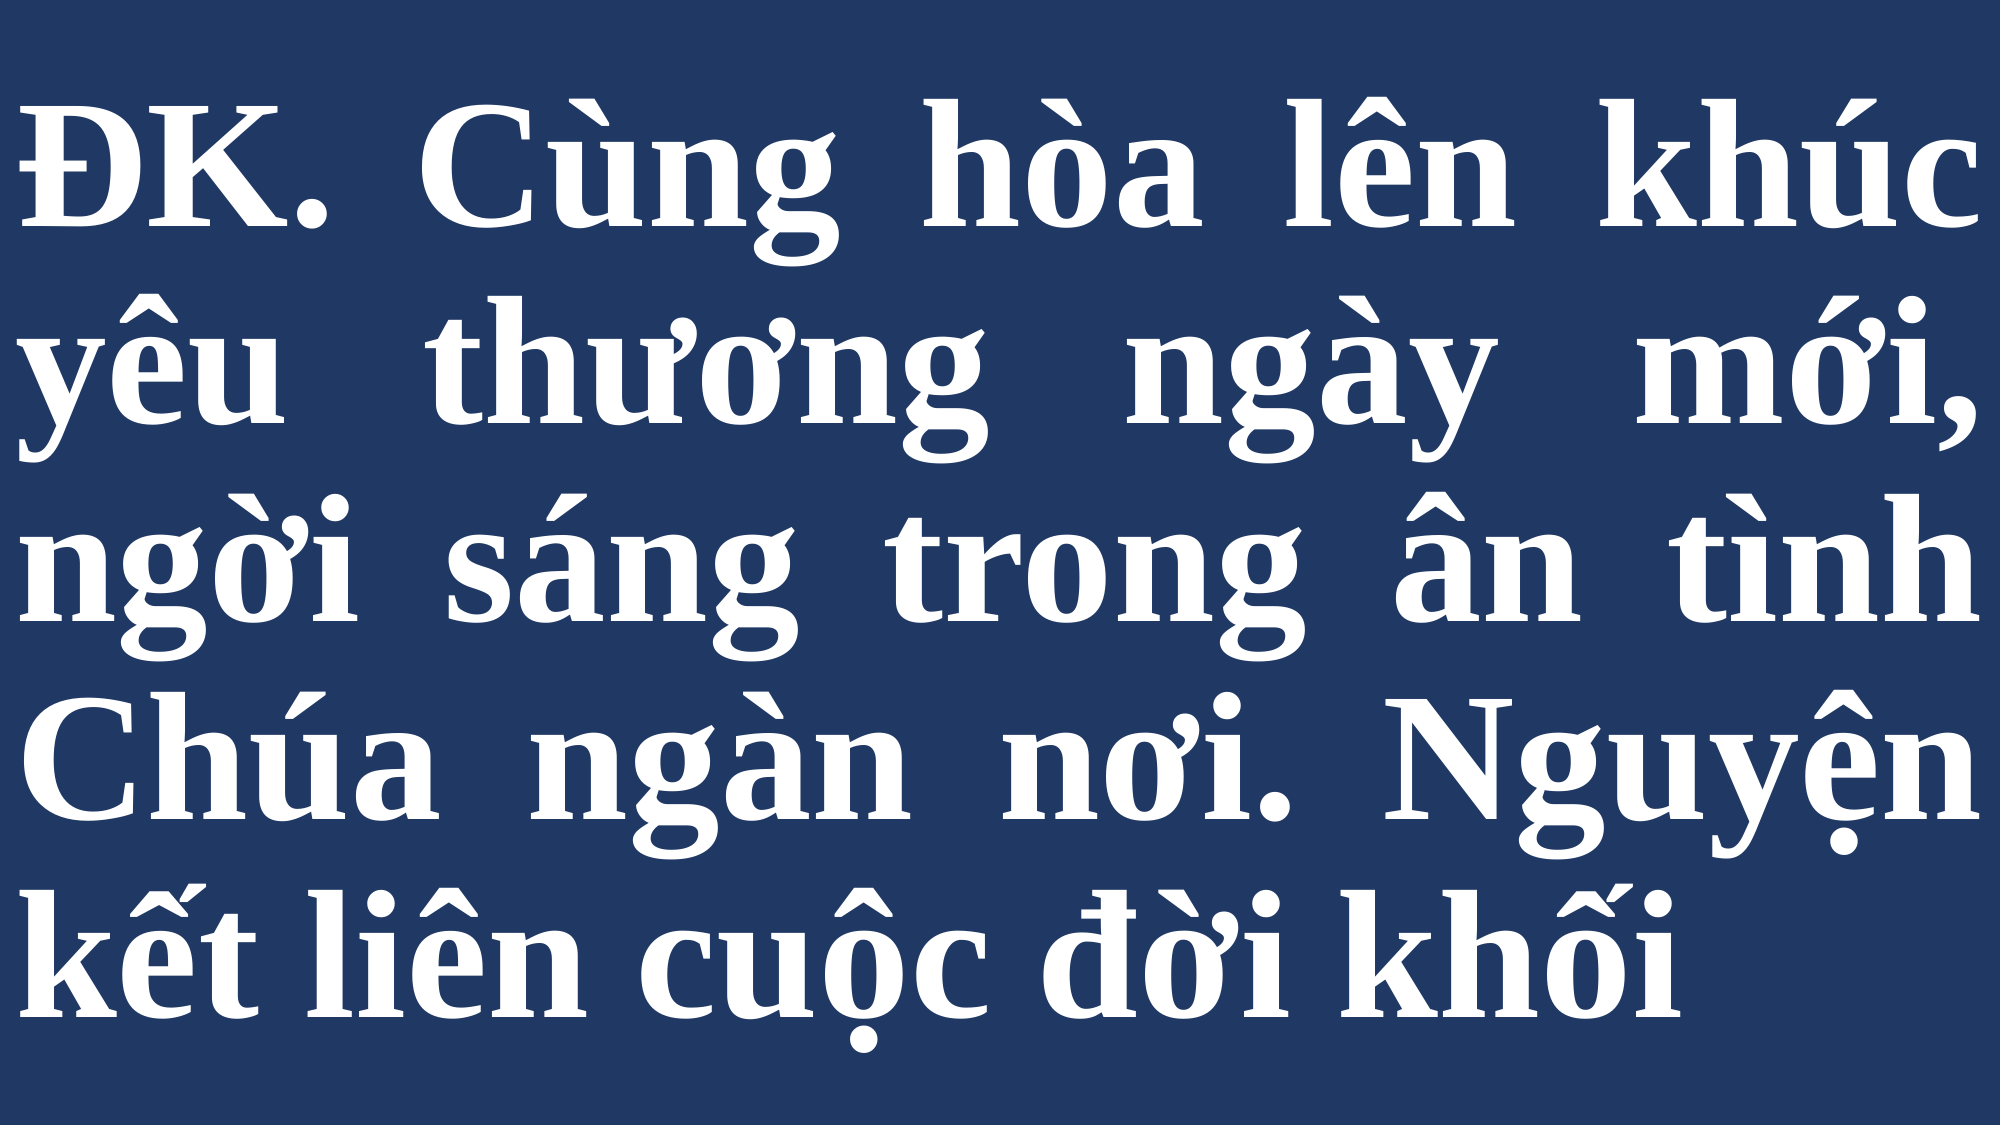

# ĐK. Cùng hòa lên khúc yêu thương ngày mới, ngời sáng trong ân tình Chúa ngàn nơi. Nguyện kết liên cuộc đời khối